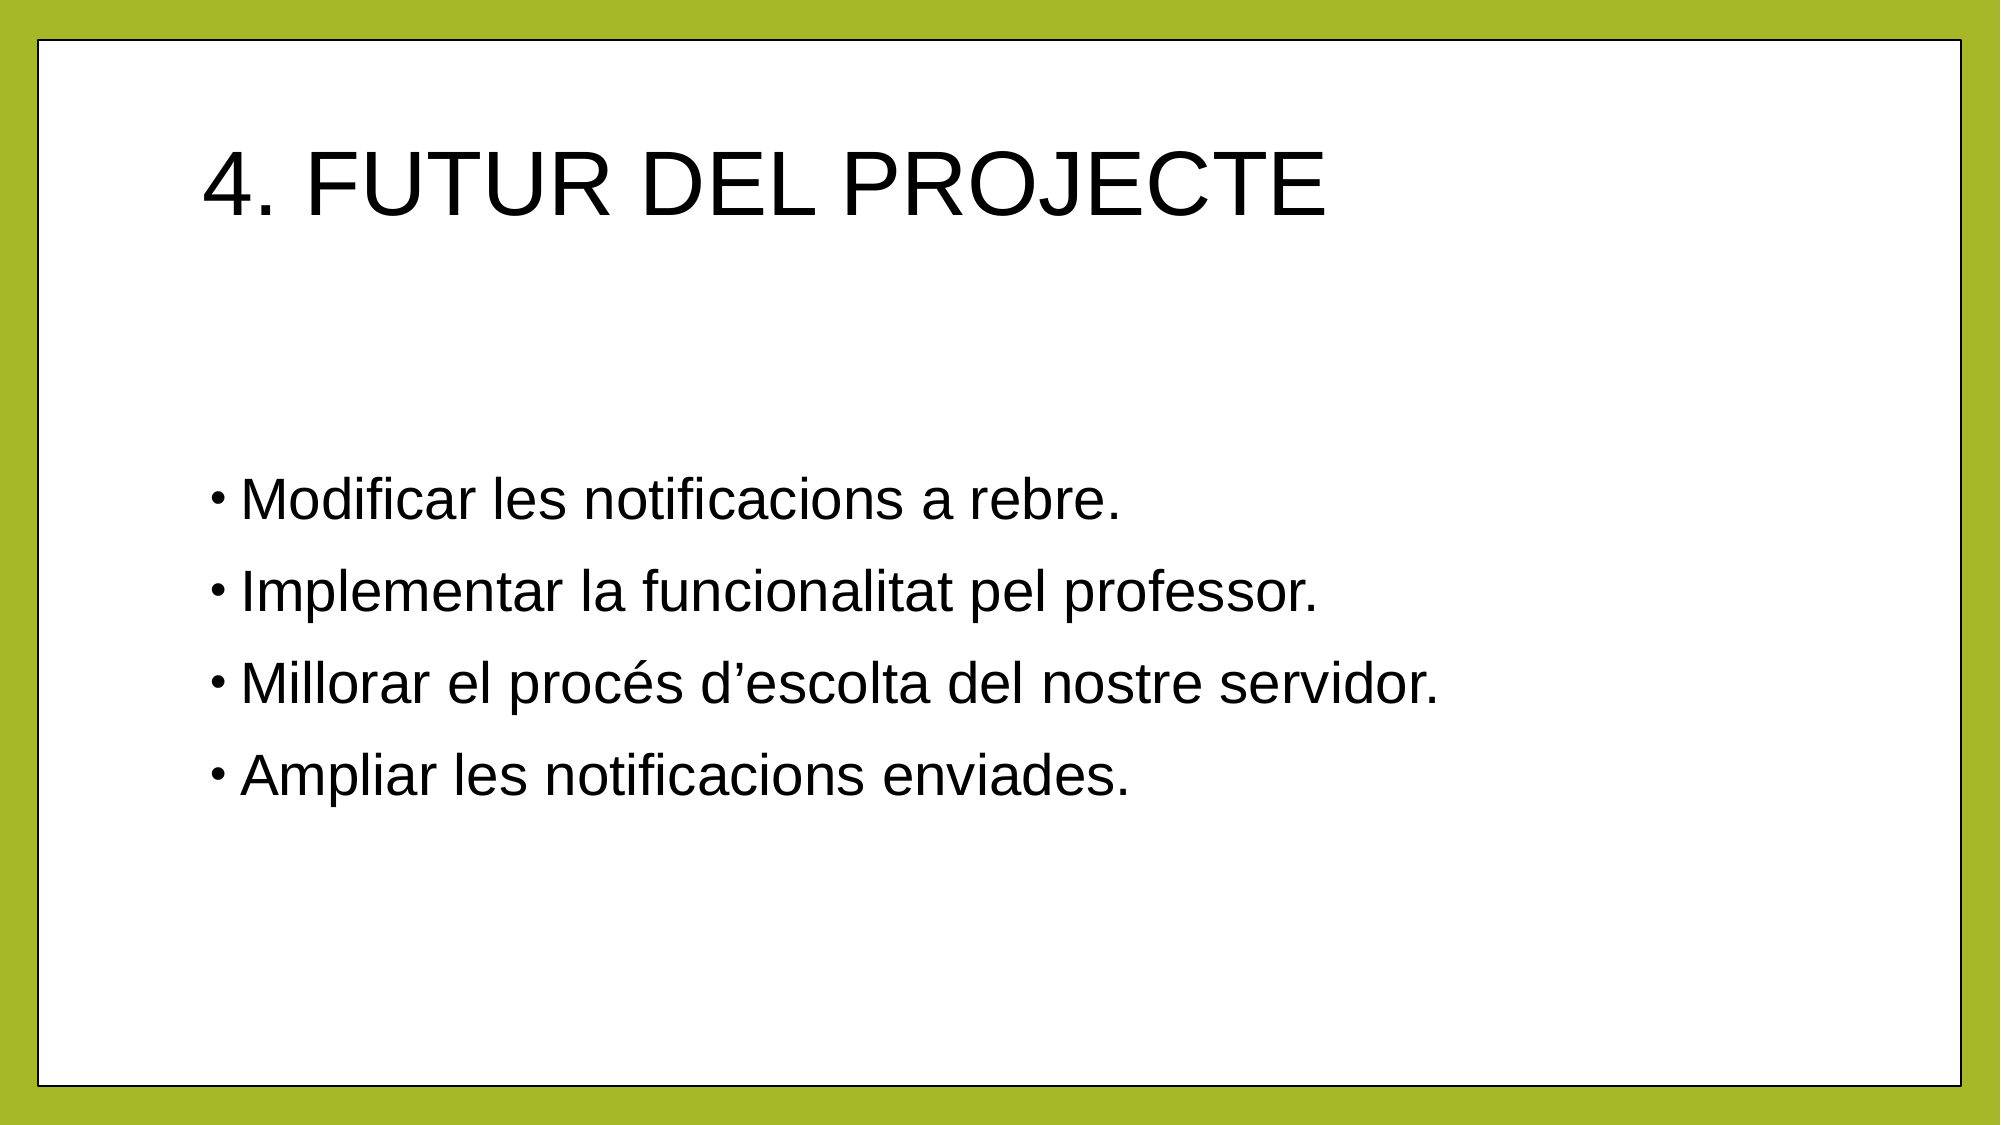

# 4. FUTUR DEL PROJECTE

Modificar les notificacions a rebre.
Implementar la funcionalitat pel professor.
Millorar el procés d’escolta del nostre servidor.
Ampliar les notificacions enviades.